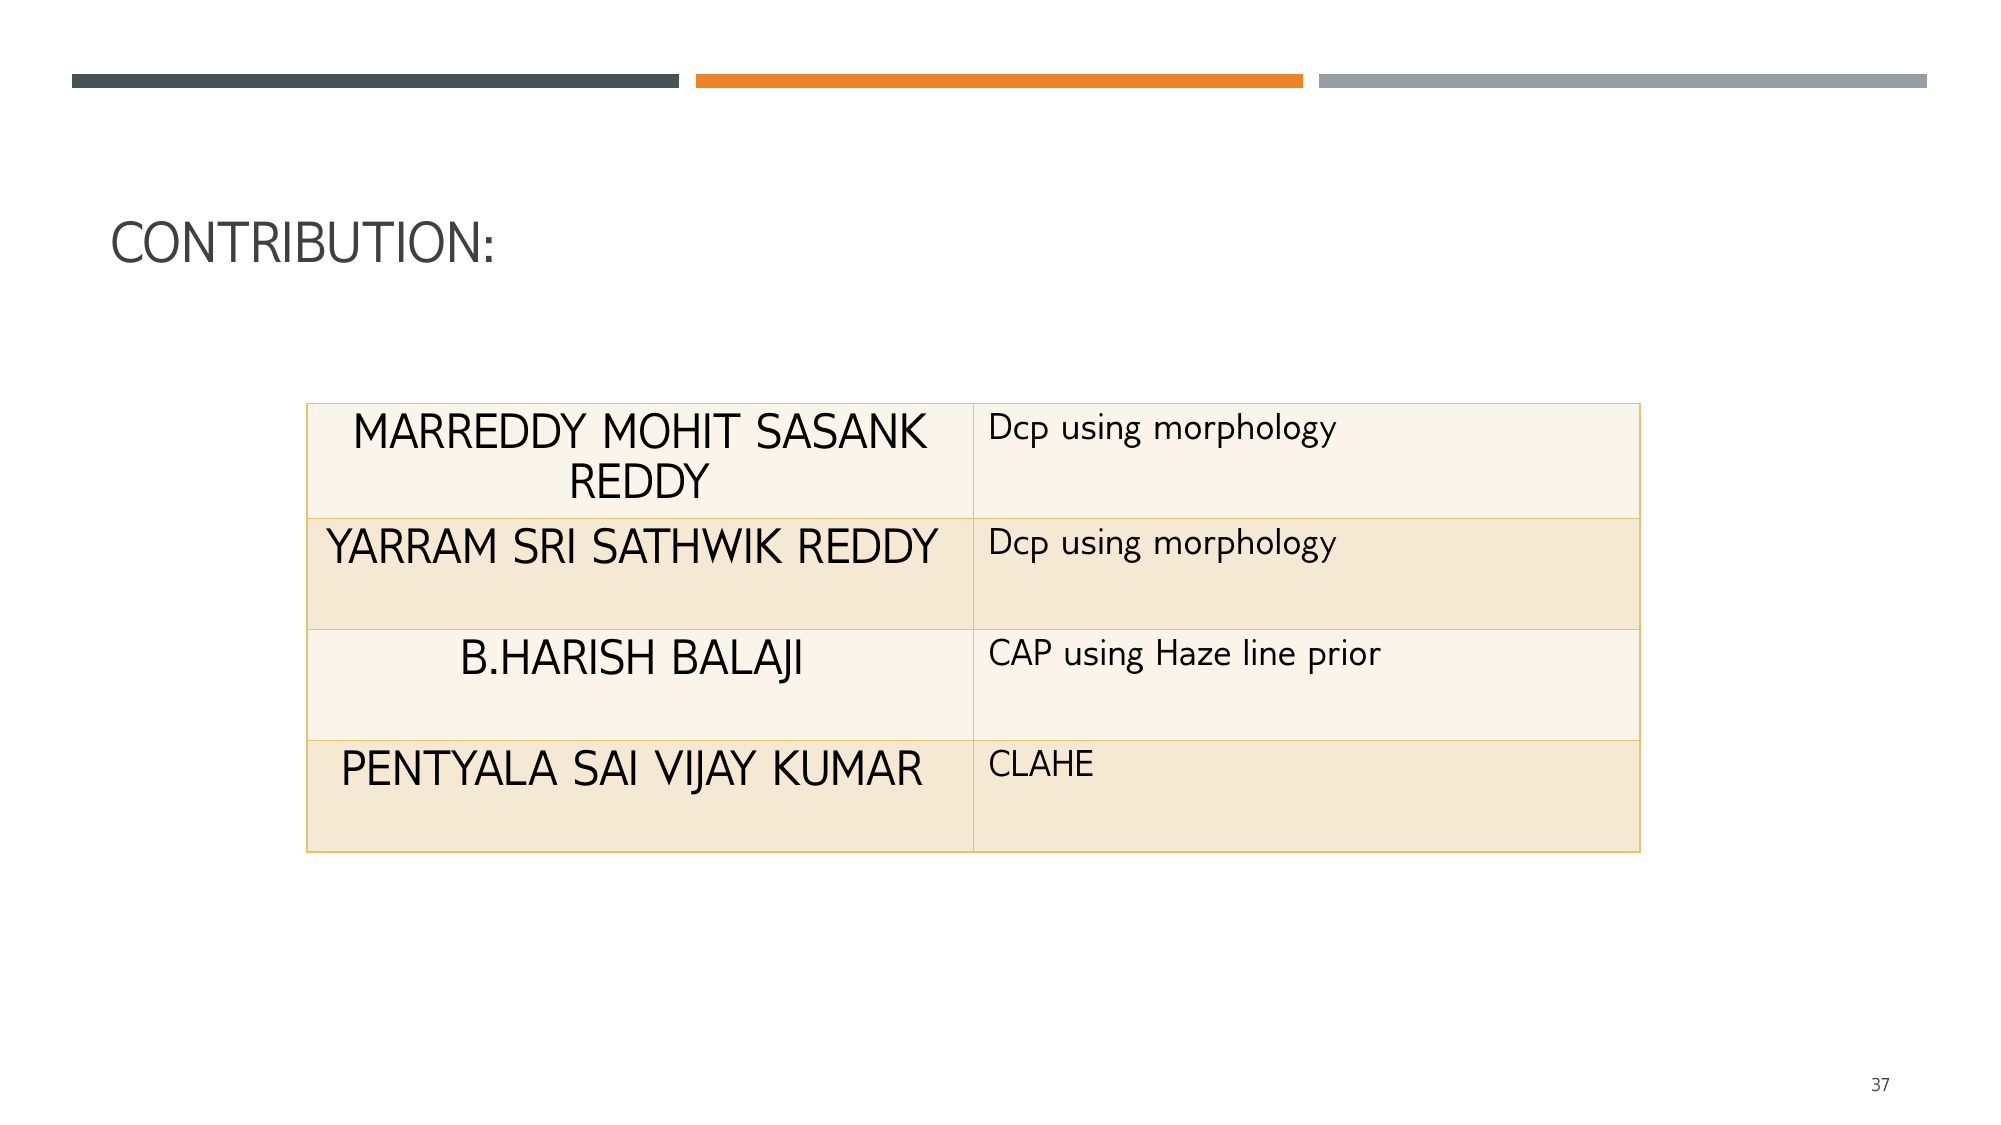

# CONTRIBUTION:
| MARREDDY MOHIT SASANK REDDY | Dcp using morphology |
| --- | --- |
| YARRAM SRI SATHWIK REDDY | Dcp using morphology |
| B.HARISH BALAJI | CAP using Haze line prior |
| PENTYALA SAI VIJAY KUMAR | CLAHE |
37